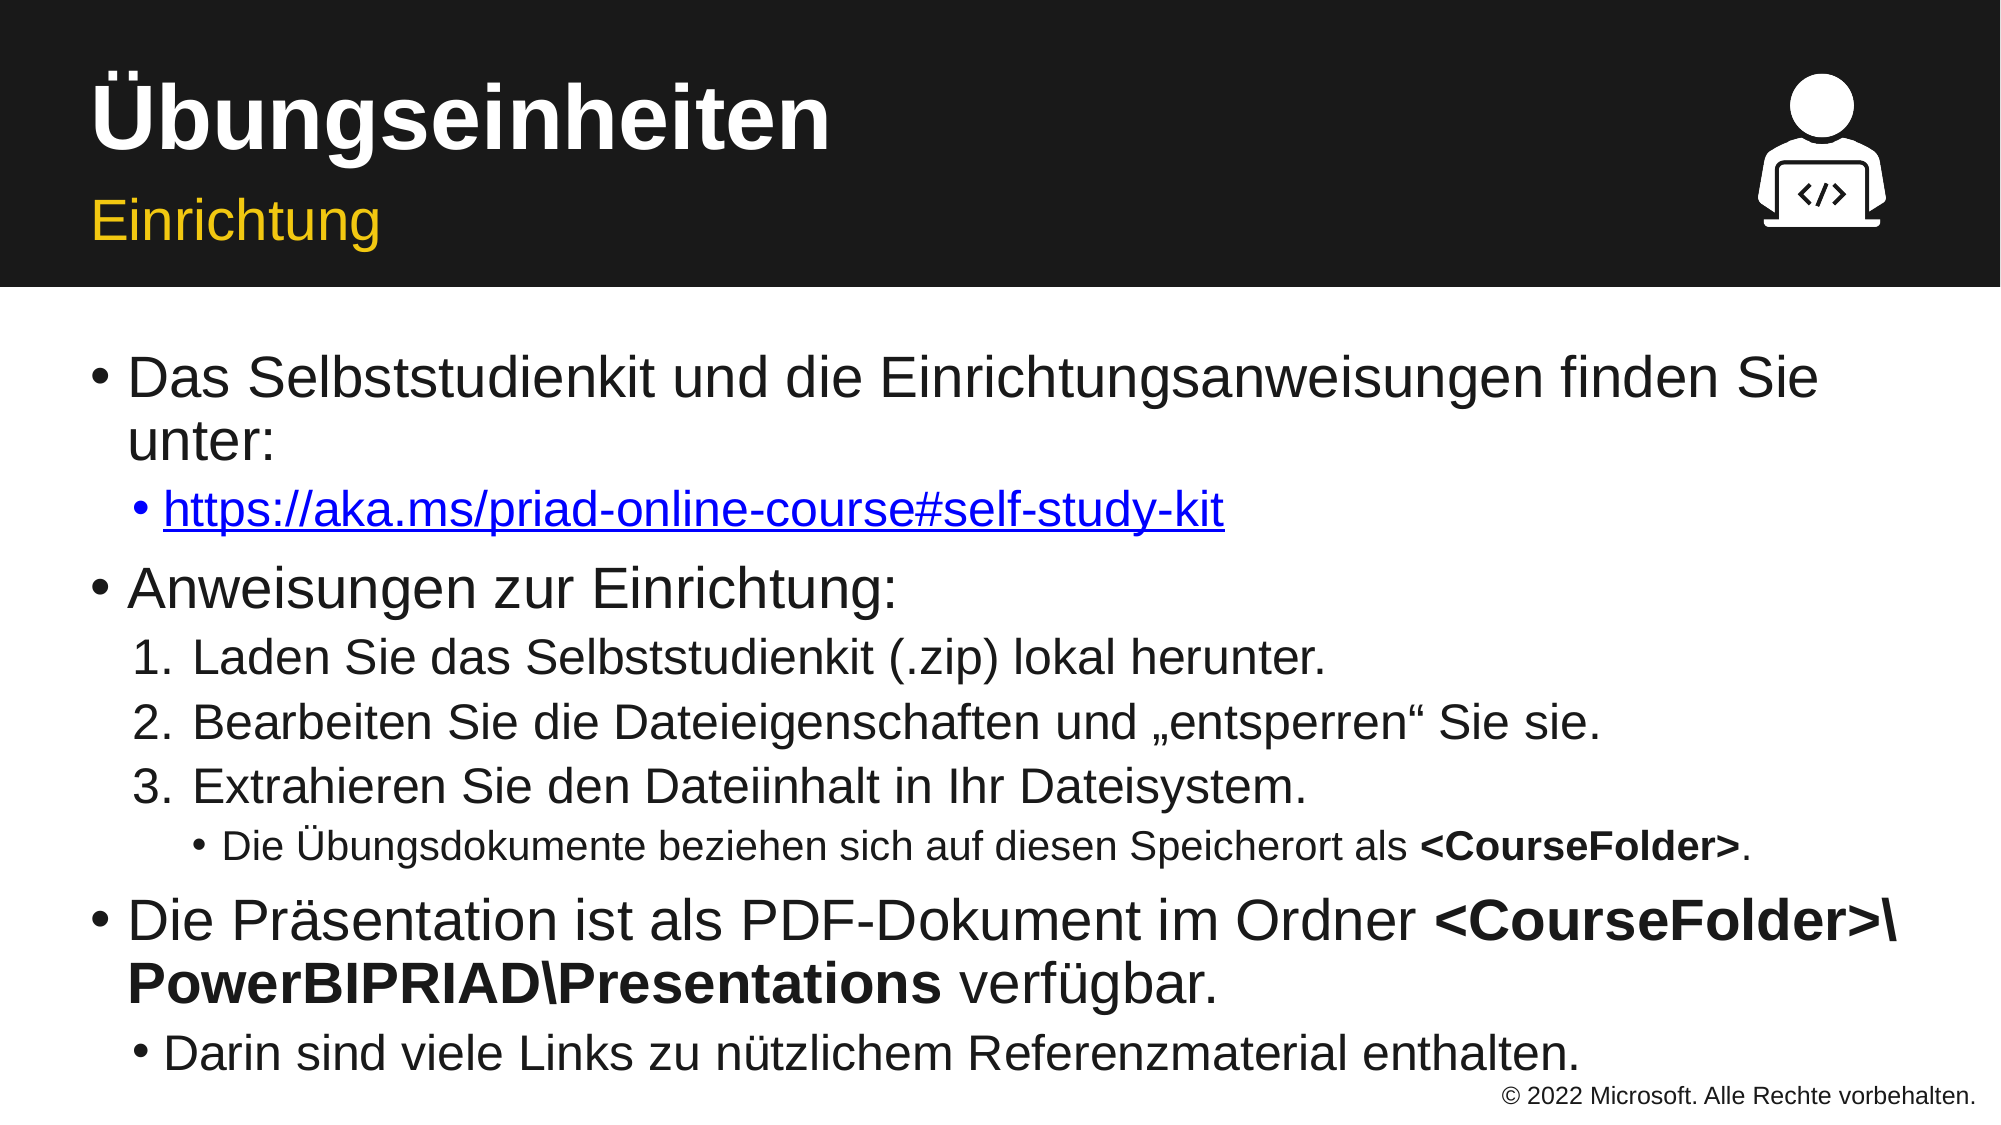

# Übungseinheiten
Einrichtung
Das Selbststudienkit und die Einrichtungsanweisungen finden Sie unter:
https://aka.ms/priad-online-course#self-study-kit
Anweisungen zur Einrichtung:
Laden Sie das Selbststudienkit (.zip) lokal herunter.
Bearbeiten Sie die Dateieigenschaften und „entsperren“ Sie sie.
Extrahieren Sie den Dateiinhalt in Ihr Dateisystem.
Die Übungsdokumente beziehen sich auf diesen Speicherort als <CourseFolder>.
Die Präsentation ist als PDF-Dokument im Ordner <CourseFolder>\PowerBIPRIAD\Presentations verfügbar.
Darin sind viele Links zu nützlichem Referenzmaterial enthalten.

© 2022 Microsoft. Alle Rechte vorbehalten.